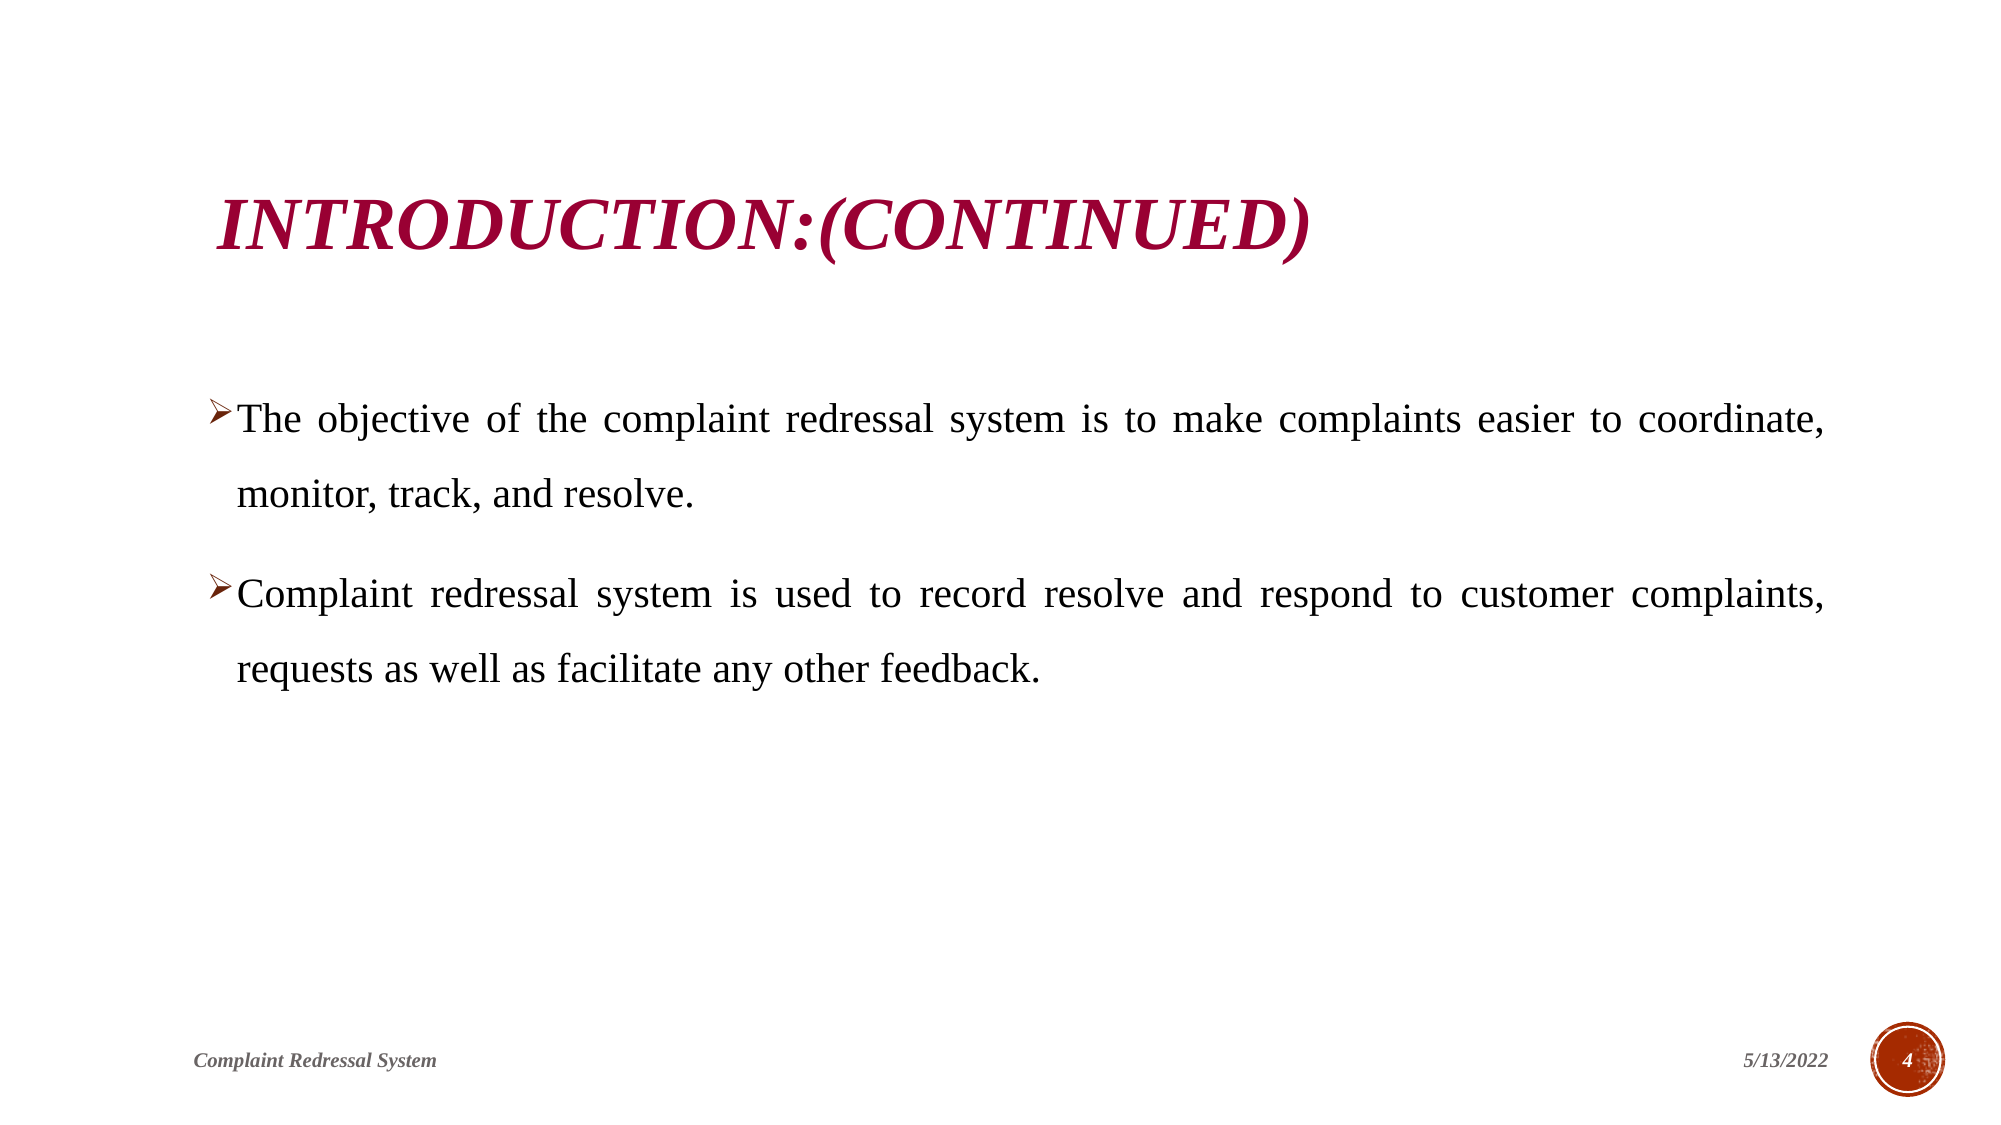

# Introduction:(continued)

The objective of the complaint redressal system is to make complaints easier to coordinate, monitor, track, and resolve.
Complaint redressal system is used to record resolve and respond to customer complaints, requests as well as facilitate any other feedback.

Complaint Redressal System
5/13/2022
4